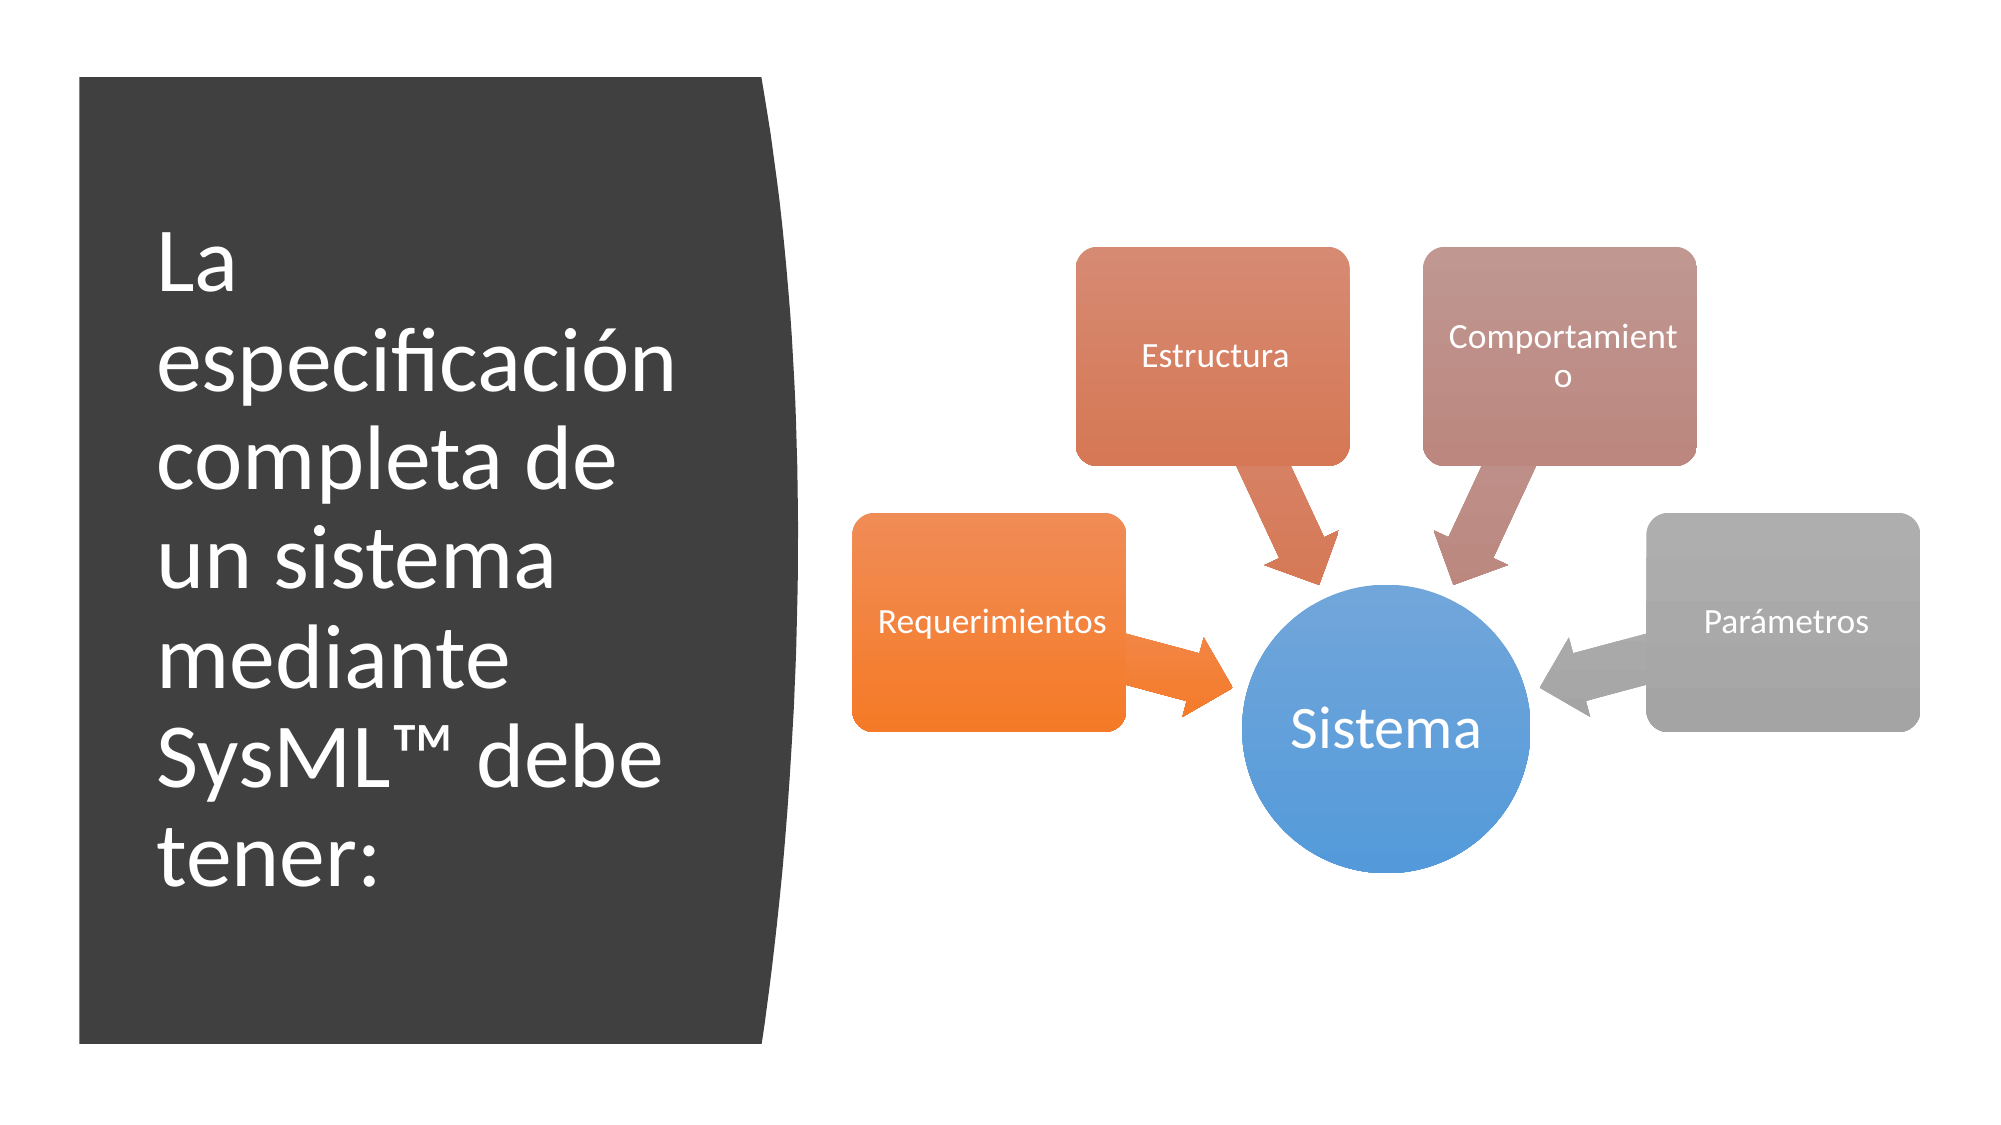

Sistema
Requerimientos
Estructura
Comportamiento
Parámetros

# La especificación completa de un sistema mediante SysML™ debe tener: